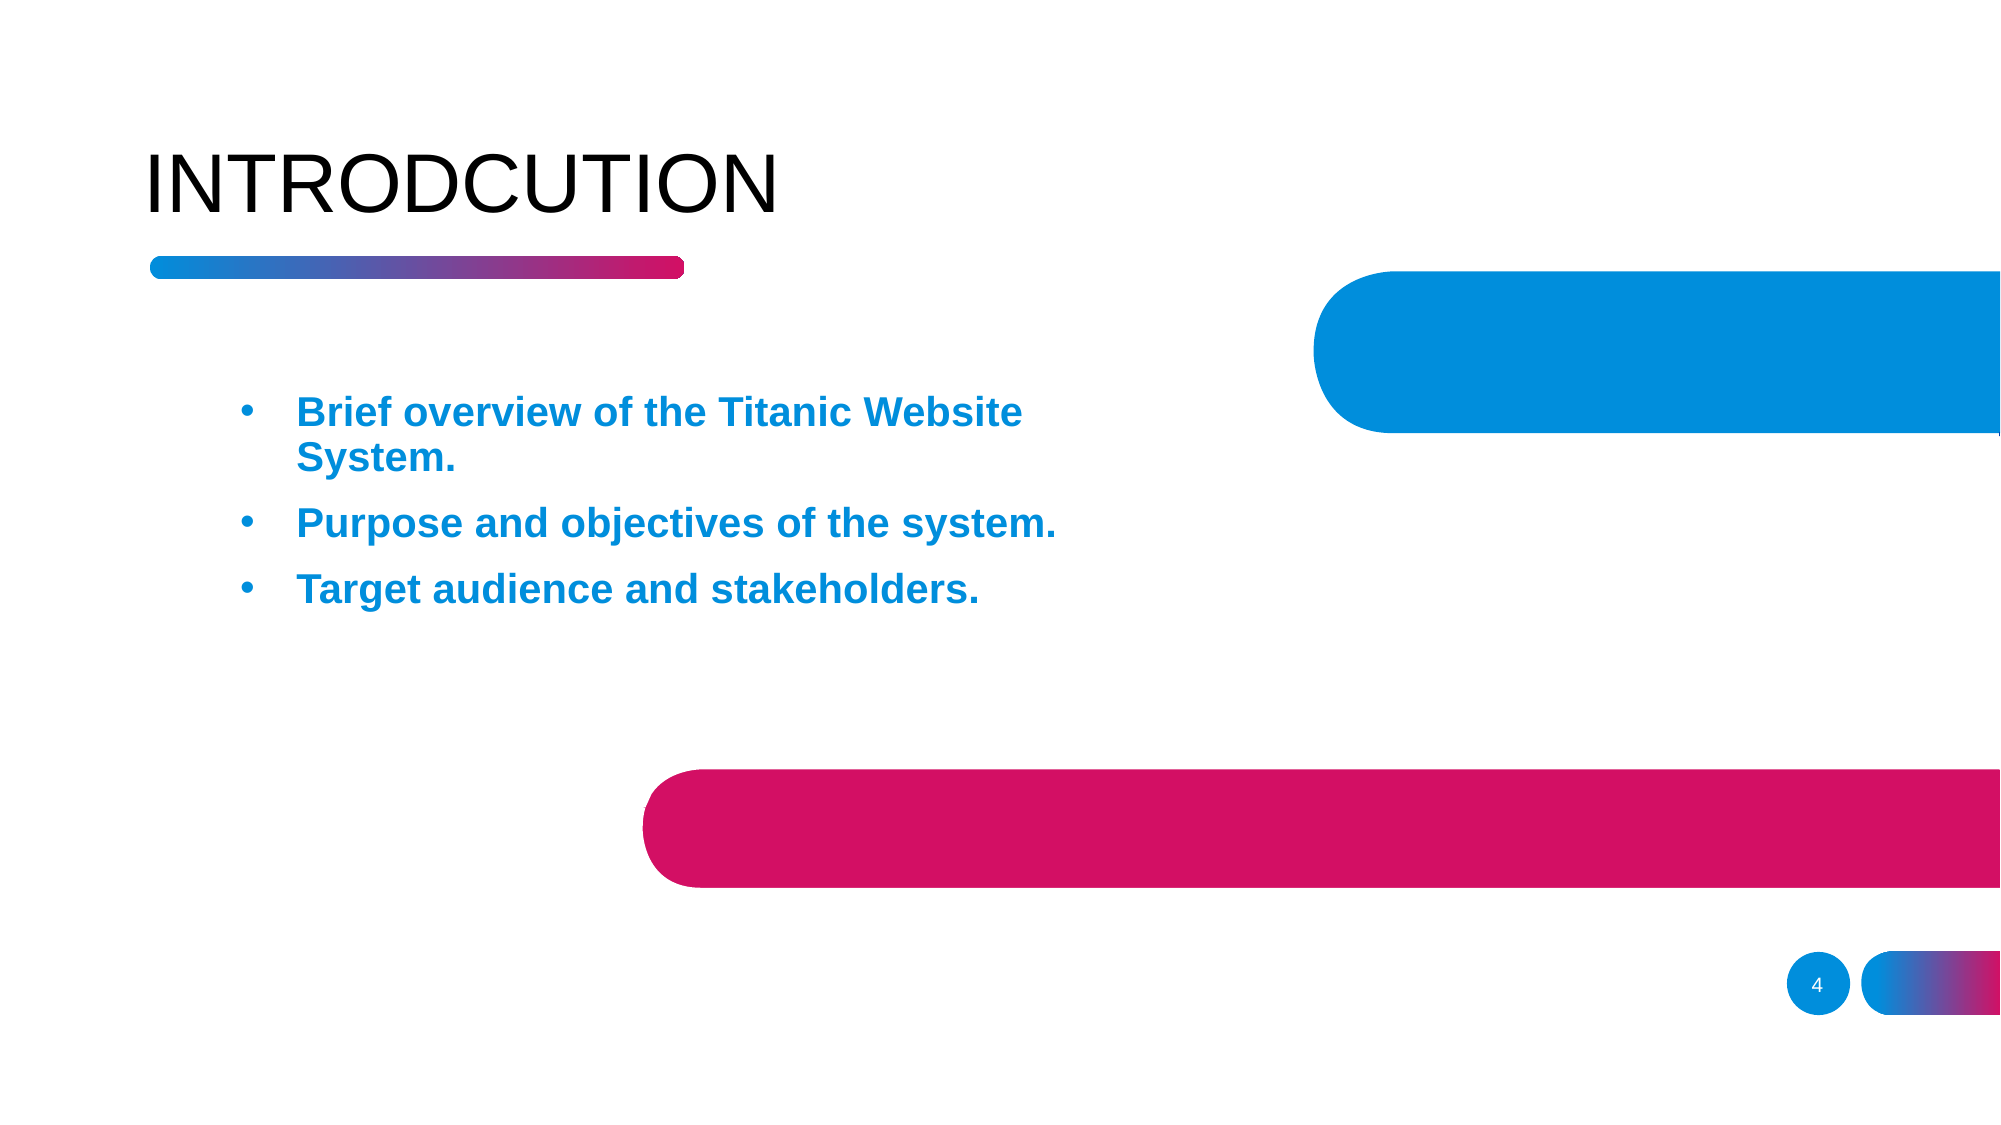

# INTRODCUTION
Brief overview of the Titanic Website System.
Purpose and objectives of the system.
Target audience and stakeholders.
4